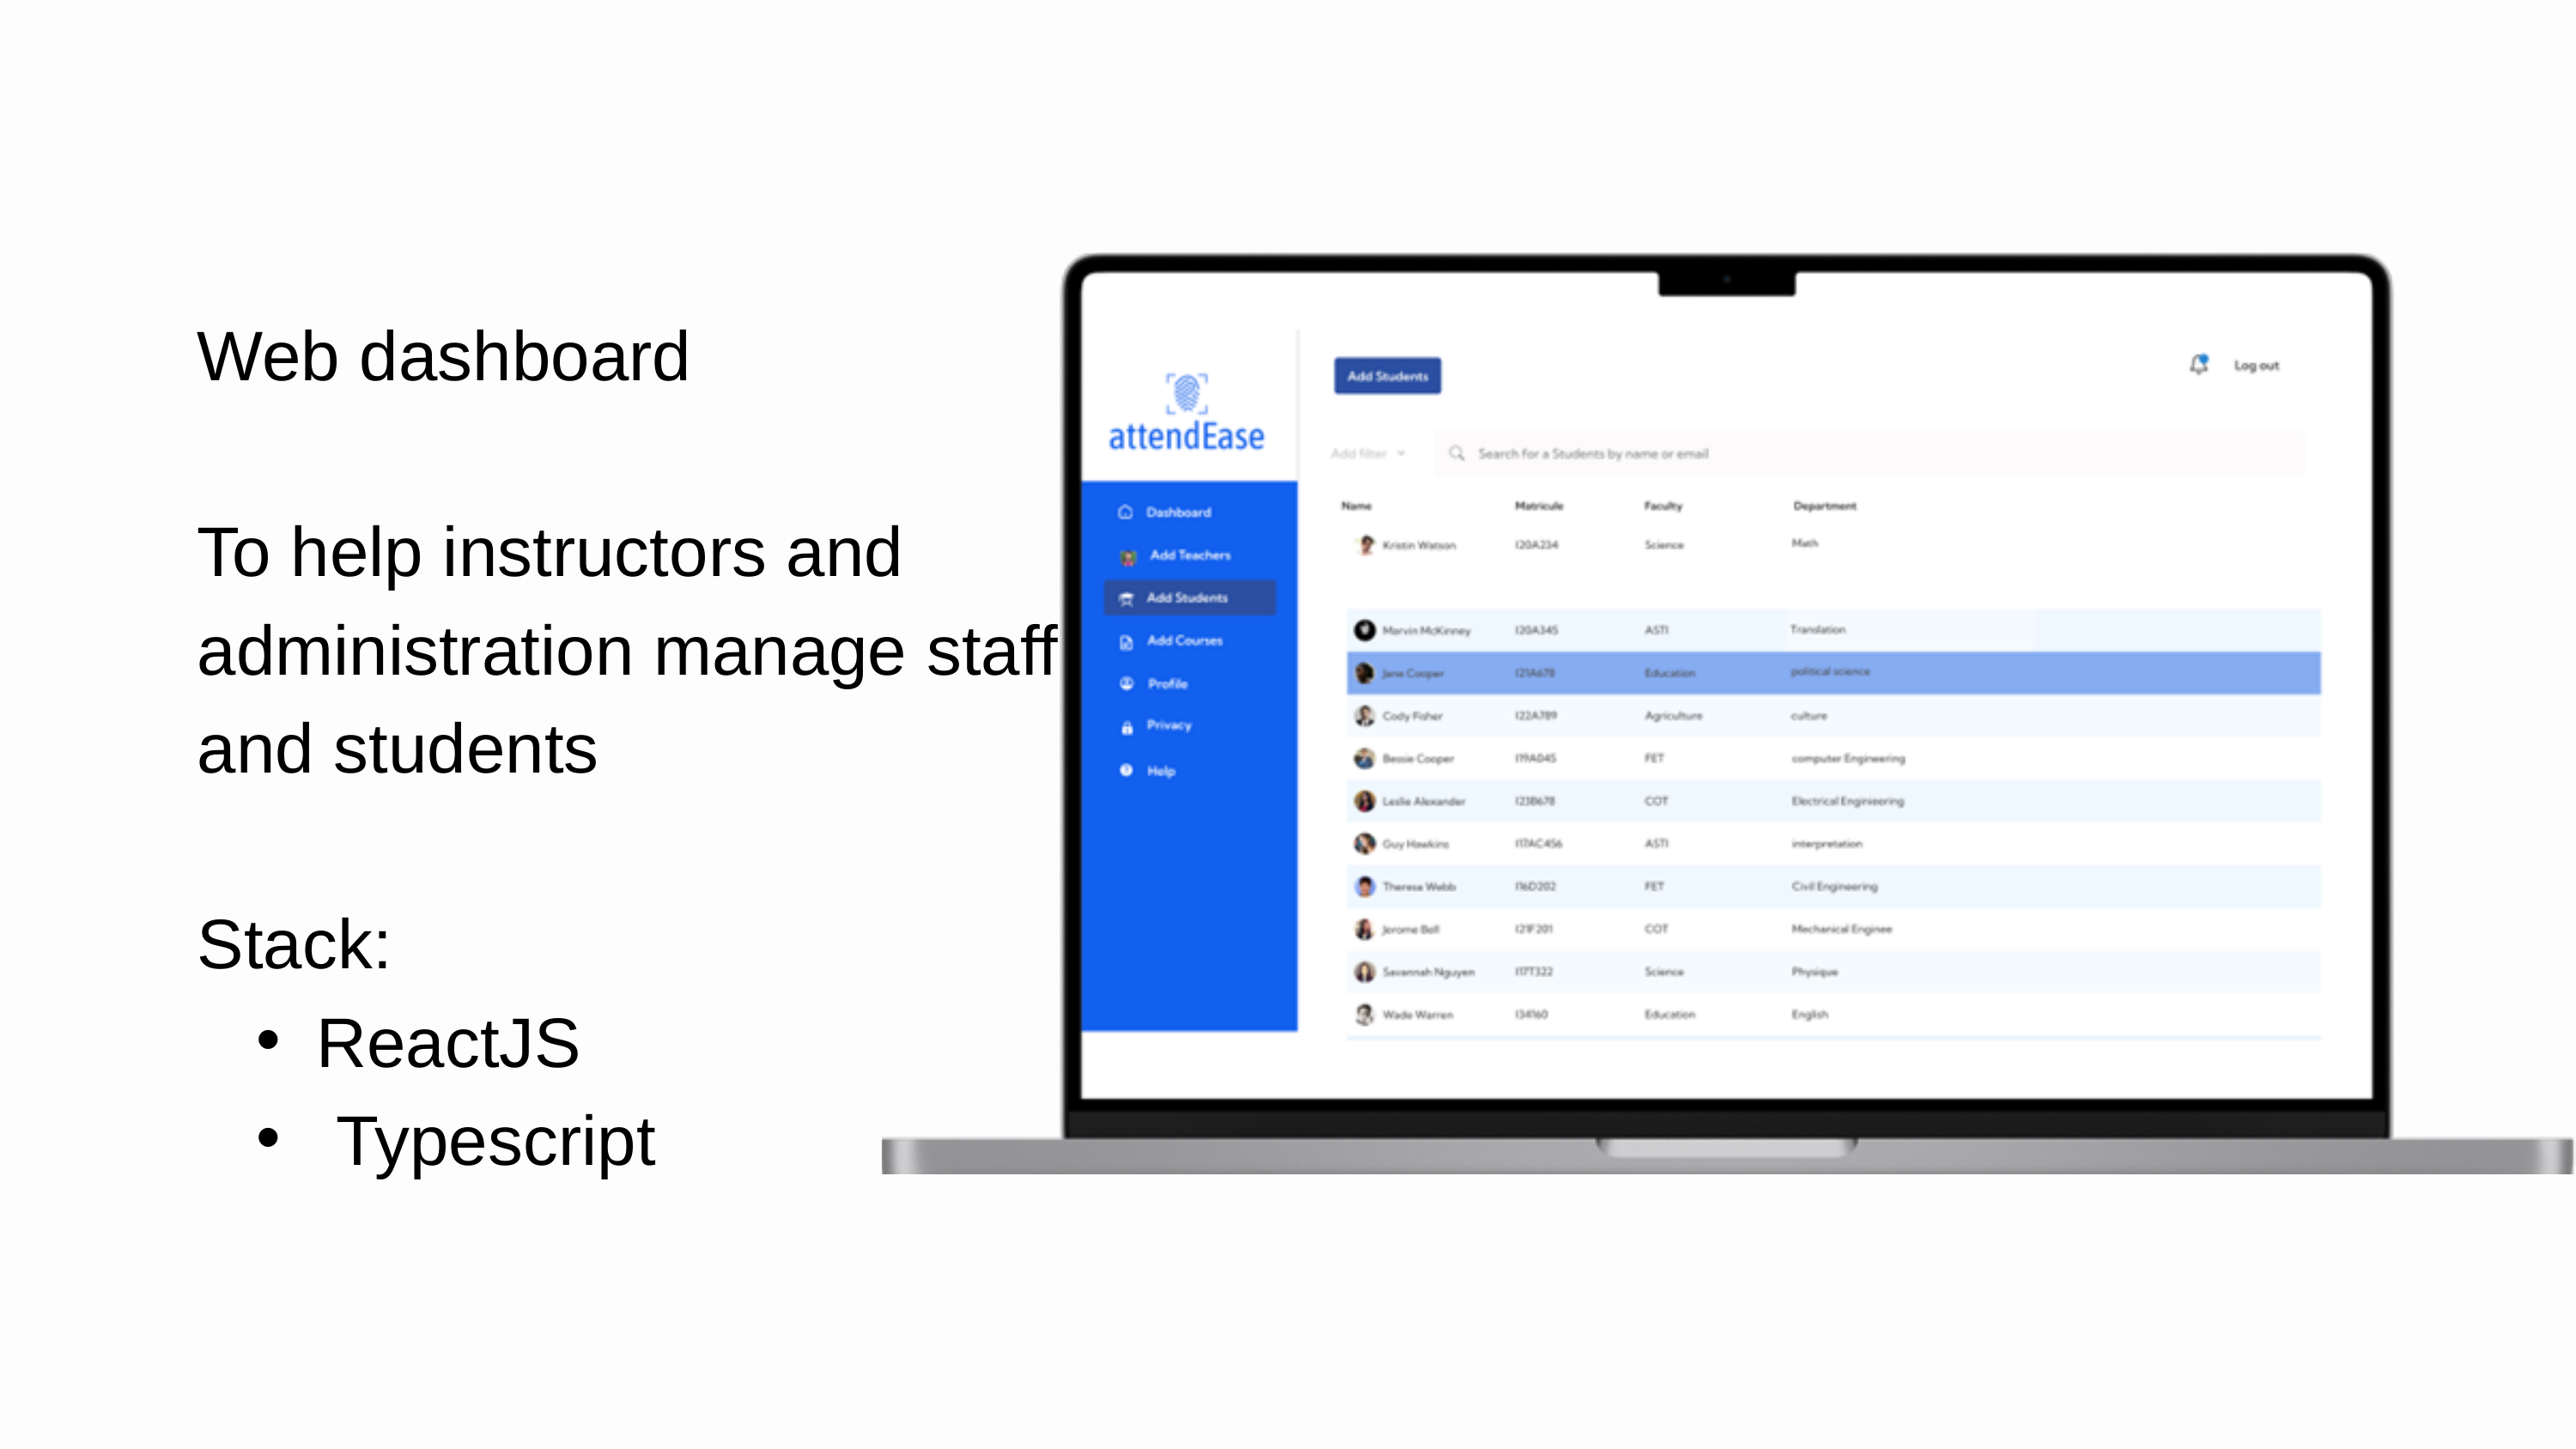

Web dashboard

To help instructors and administration manage staff and students

Stack:
ReactJS
 Typescript